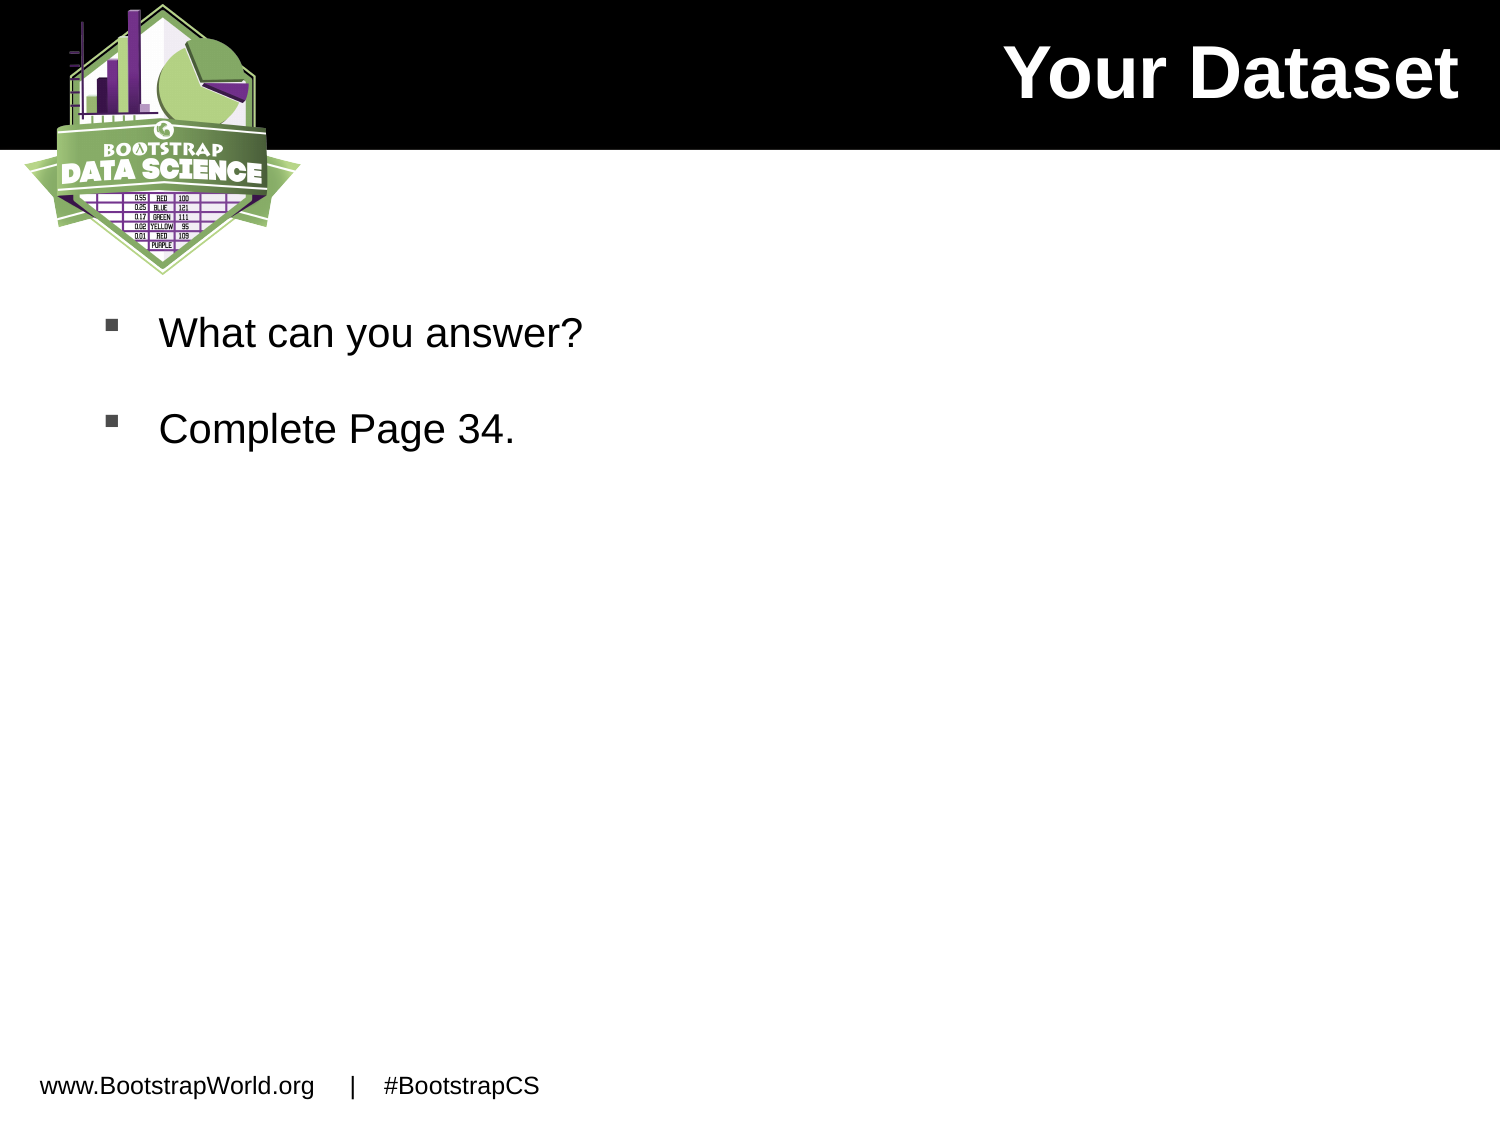

# Your Dataset
What can you answer?
Complete Page 34.
www.BootstrapWorld.org     |    #BootstrapCS